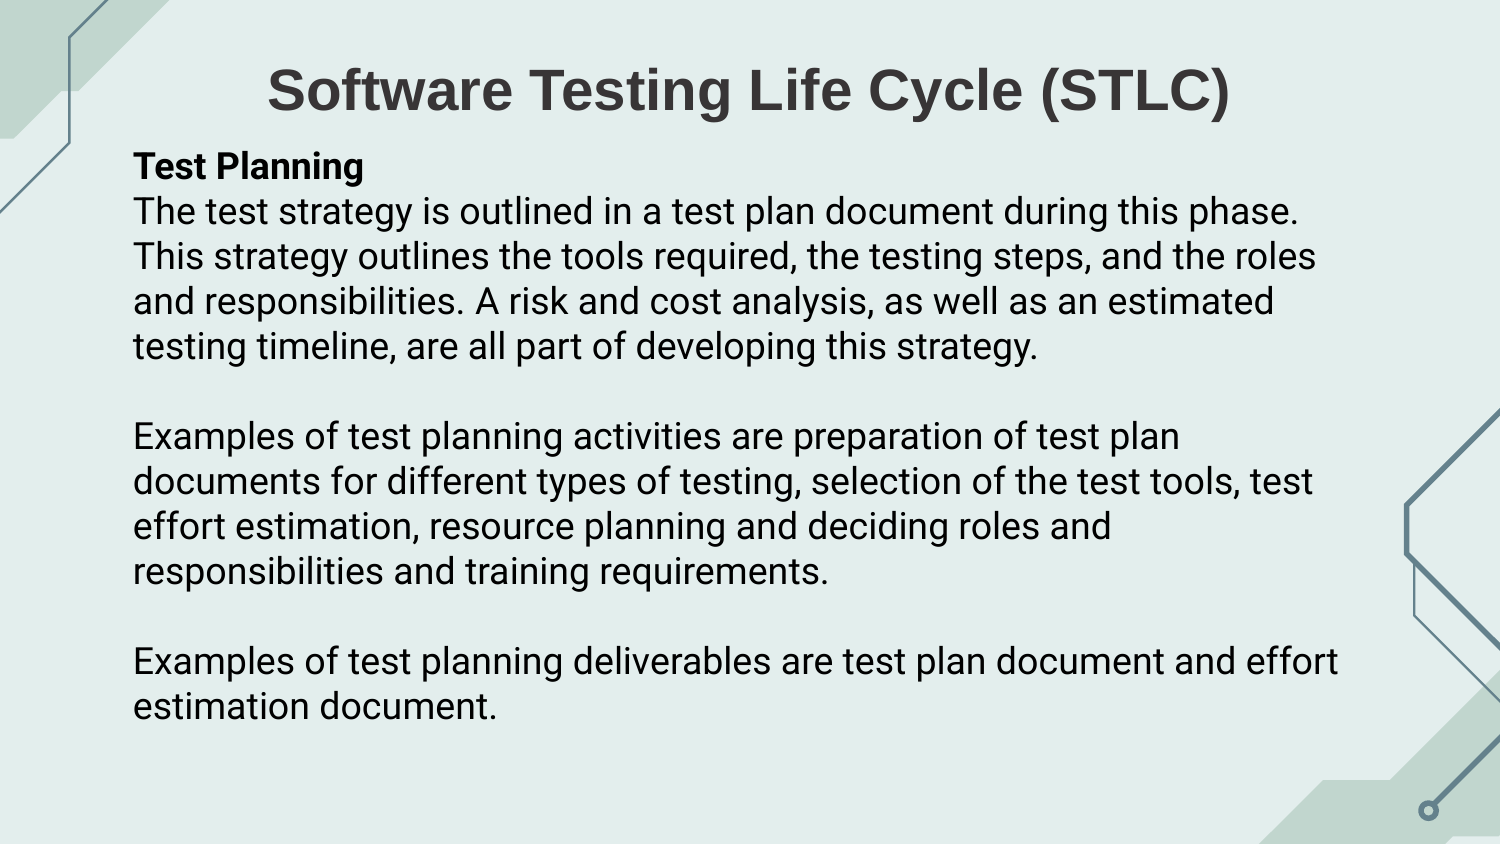

# Software Testing Life Cycle (STLC)
Test Planning
The test strategy is outlined in a test plan document during this phase. This strategy outlines the tools required, the testing steps, and the roles and responsibilities. A risk and cost analysis, as well as an estimated testing timeline, are all part of developing this strategy.

Examples of test planning activities are preparation of test plan documents for different types of testing, selection of the test tools, test effort estimation, resource planning and deciding roles and responsibilities and training requirements.

Examples of test planning deliverables are test plan document and effort estimation document.